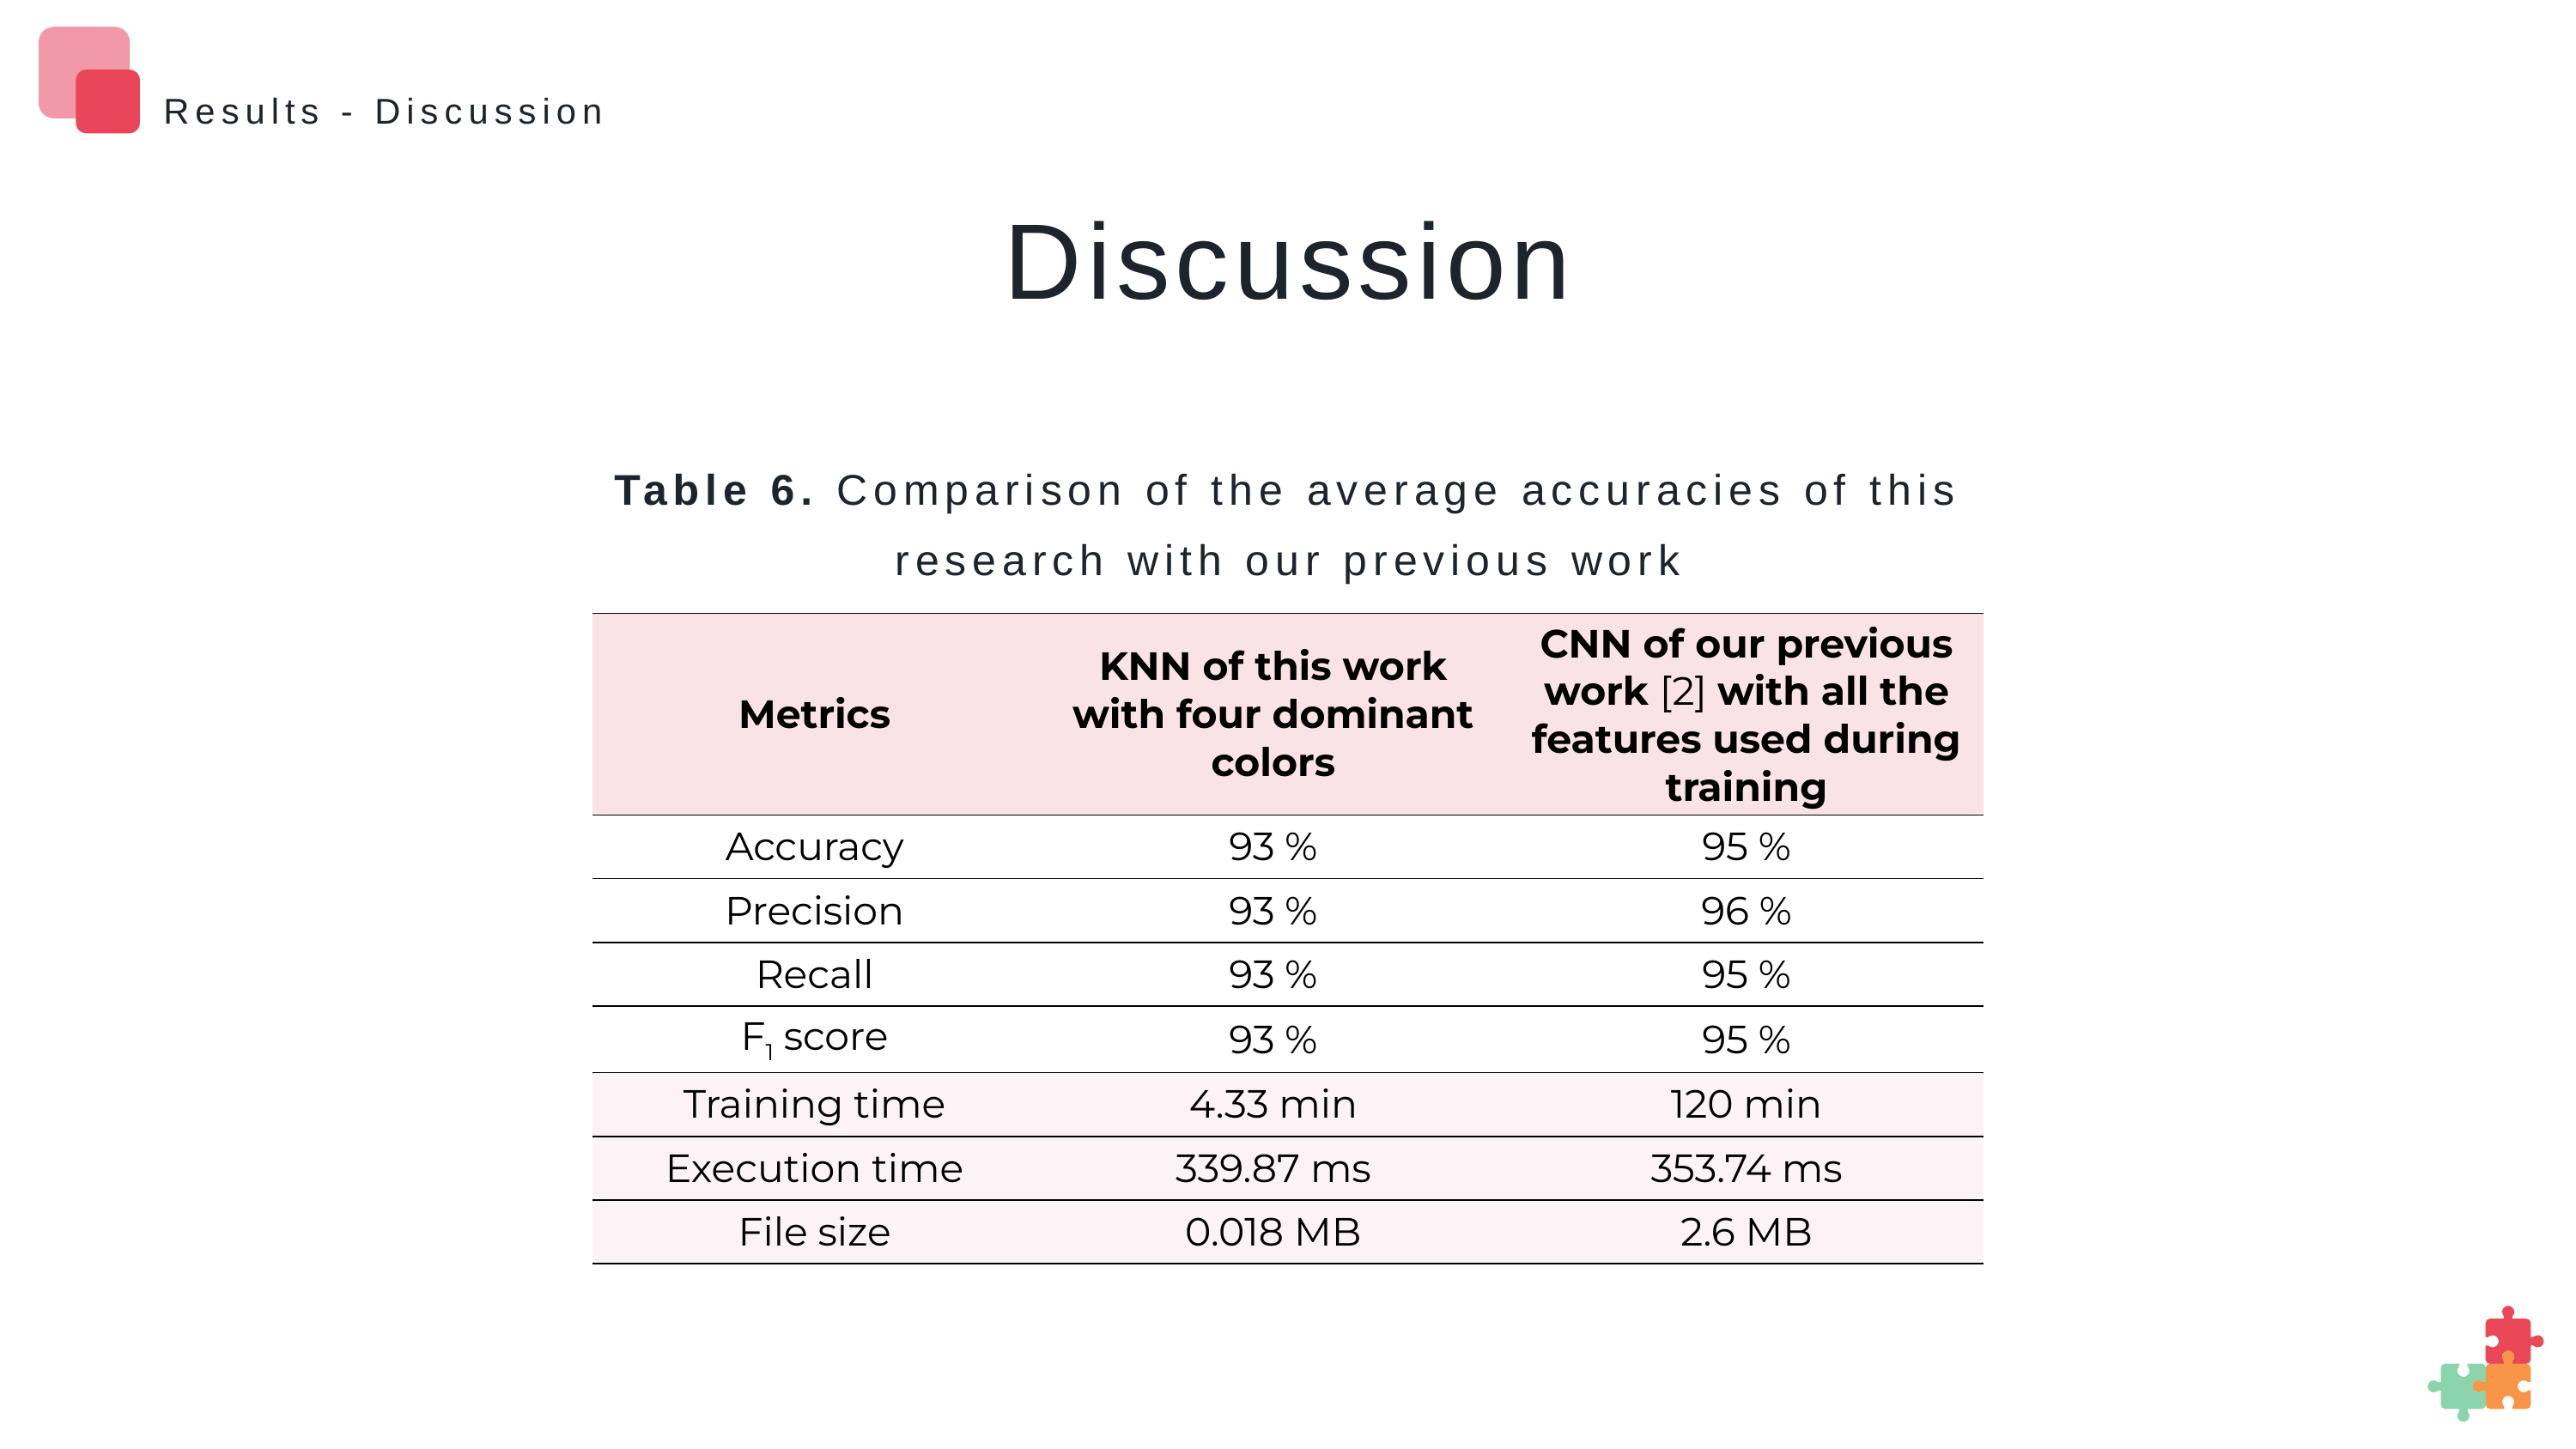

Results - Discussion
Discussion
Table 6. Comparison of the average accuracies of this research with our previous work
| Metrics | KNN of this work with four dominant colors | CNN of our previous work [2] with all the features used during training |
| --- | --- | --- |
| Accuracy | 93 % | 95 % |
| Precision | 93 % | 96 % |
| Recall | 93 % | 95 % |
| F1 score | 93 % | 95 % |
| Training time | 4.33 min | 120 min |
| Execution time | 339.87 ms | 353.74 ms |
| File size | 0.018 MB | 2.6 MB |